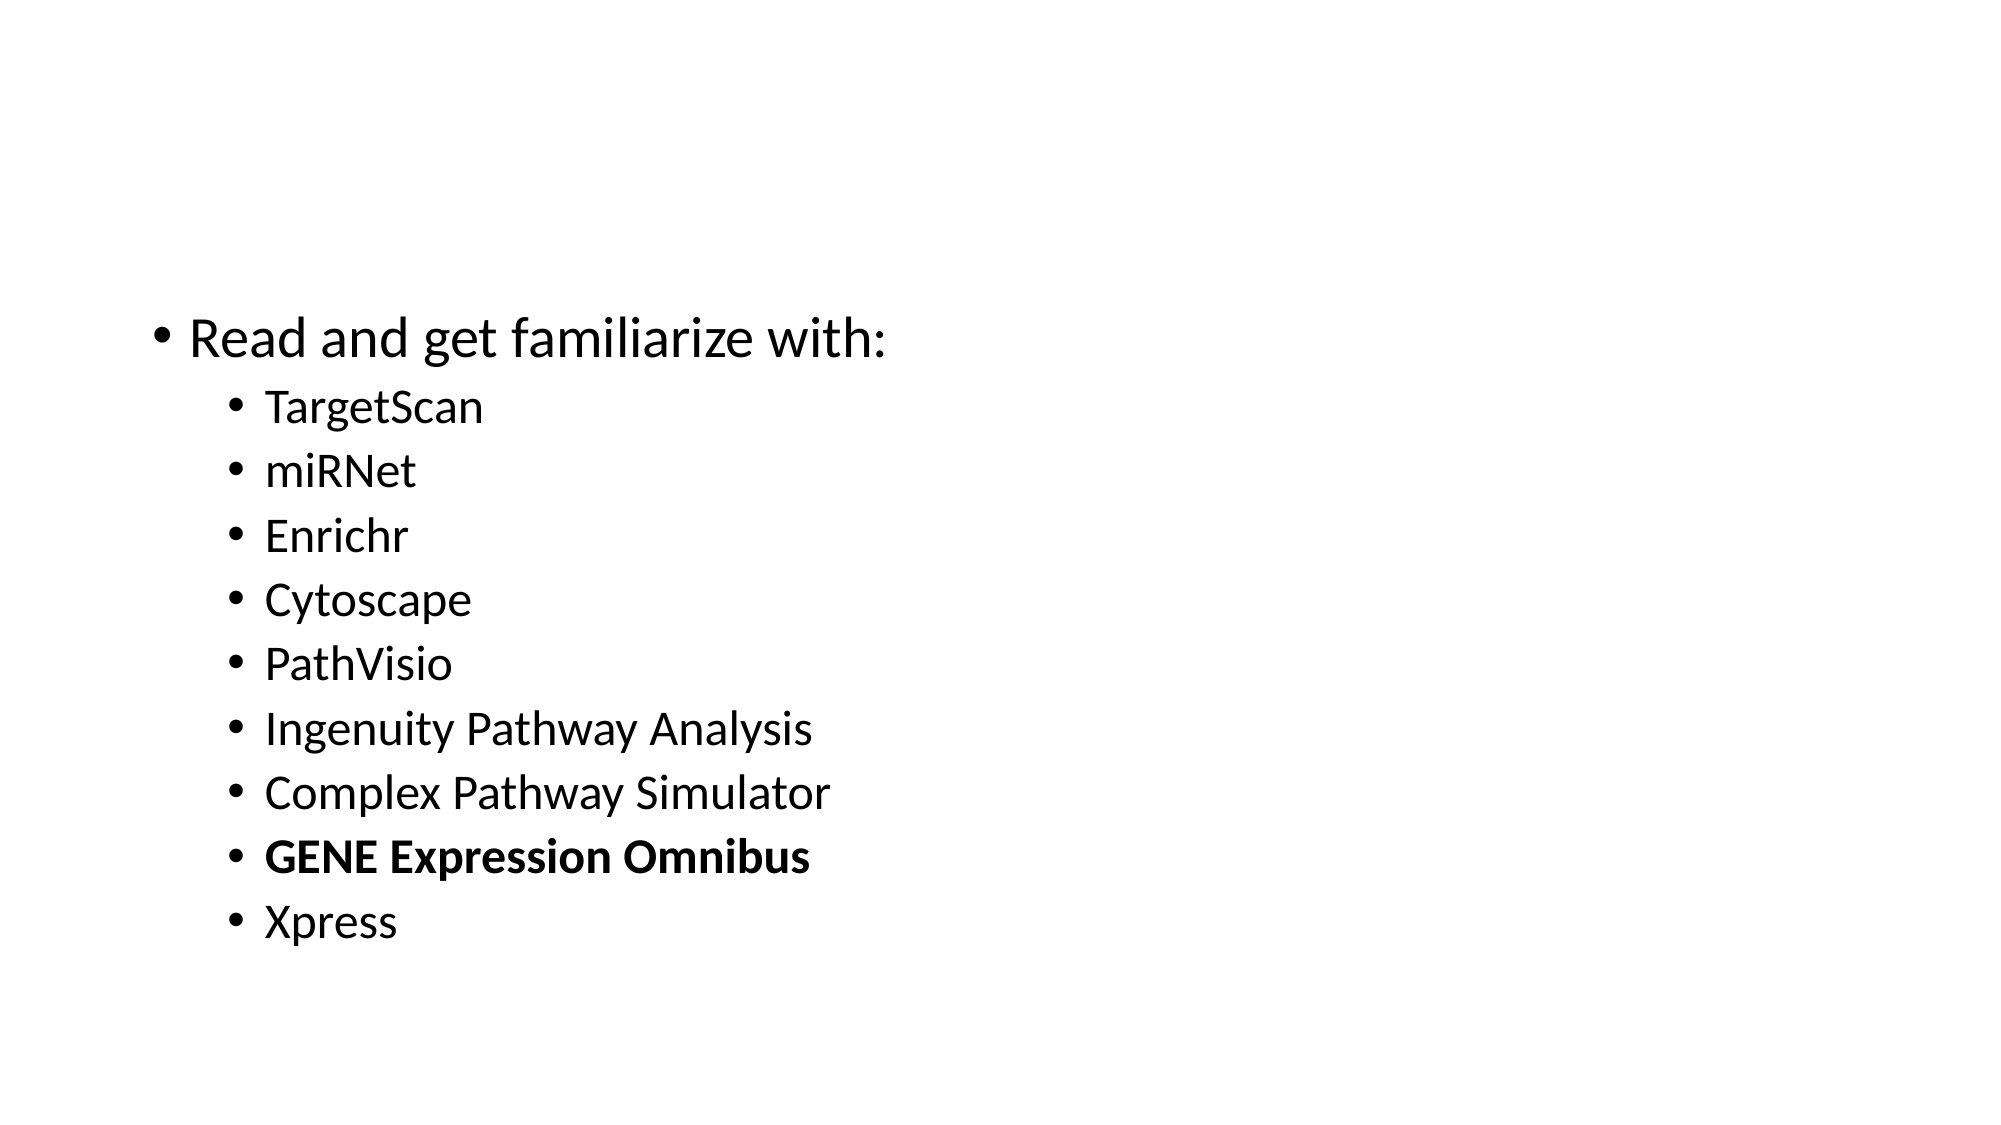

#
Read and get familiarize with:
TargetScan
miRNet
Enrichr
Cytoscape
PathVisio
Ingenuity Pathway Analysis
Complex Pathway Simulator
GENE Expression Omnibus
Xpress